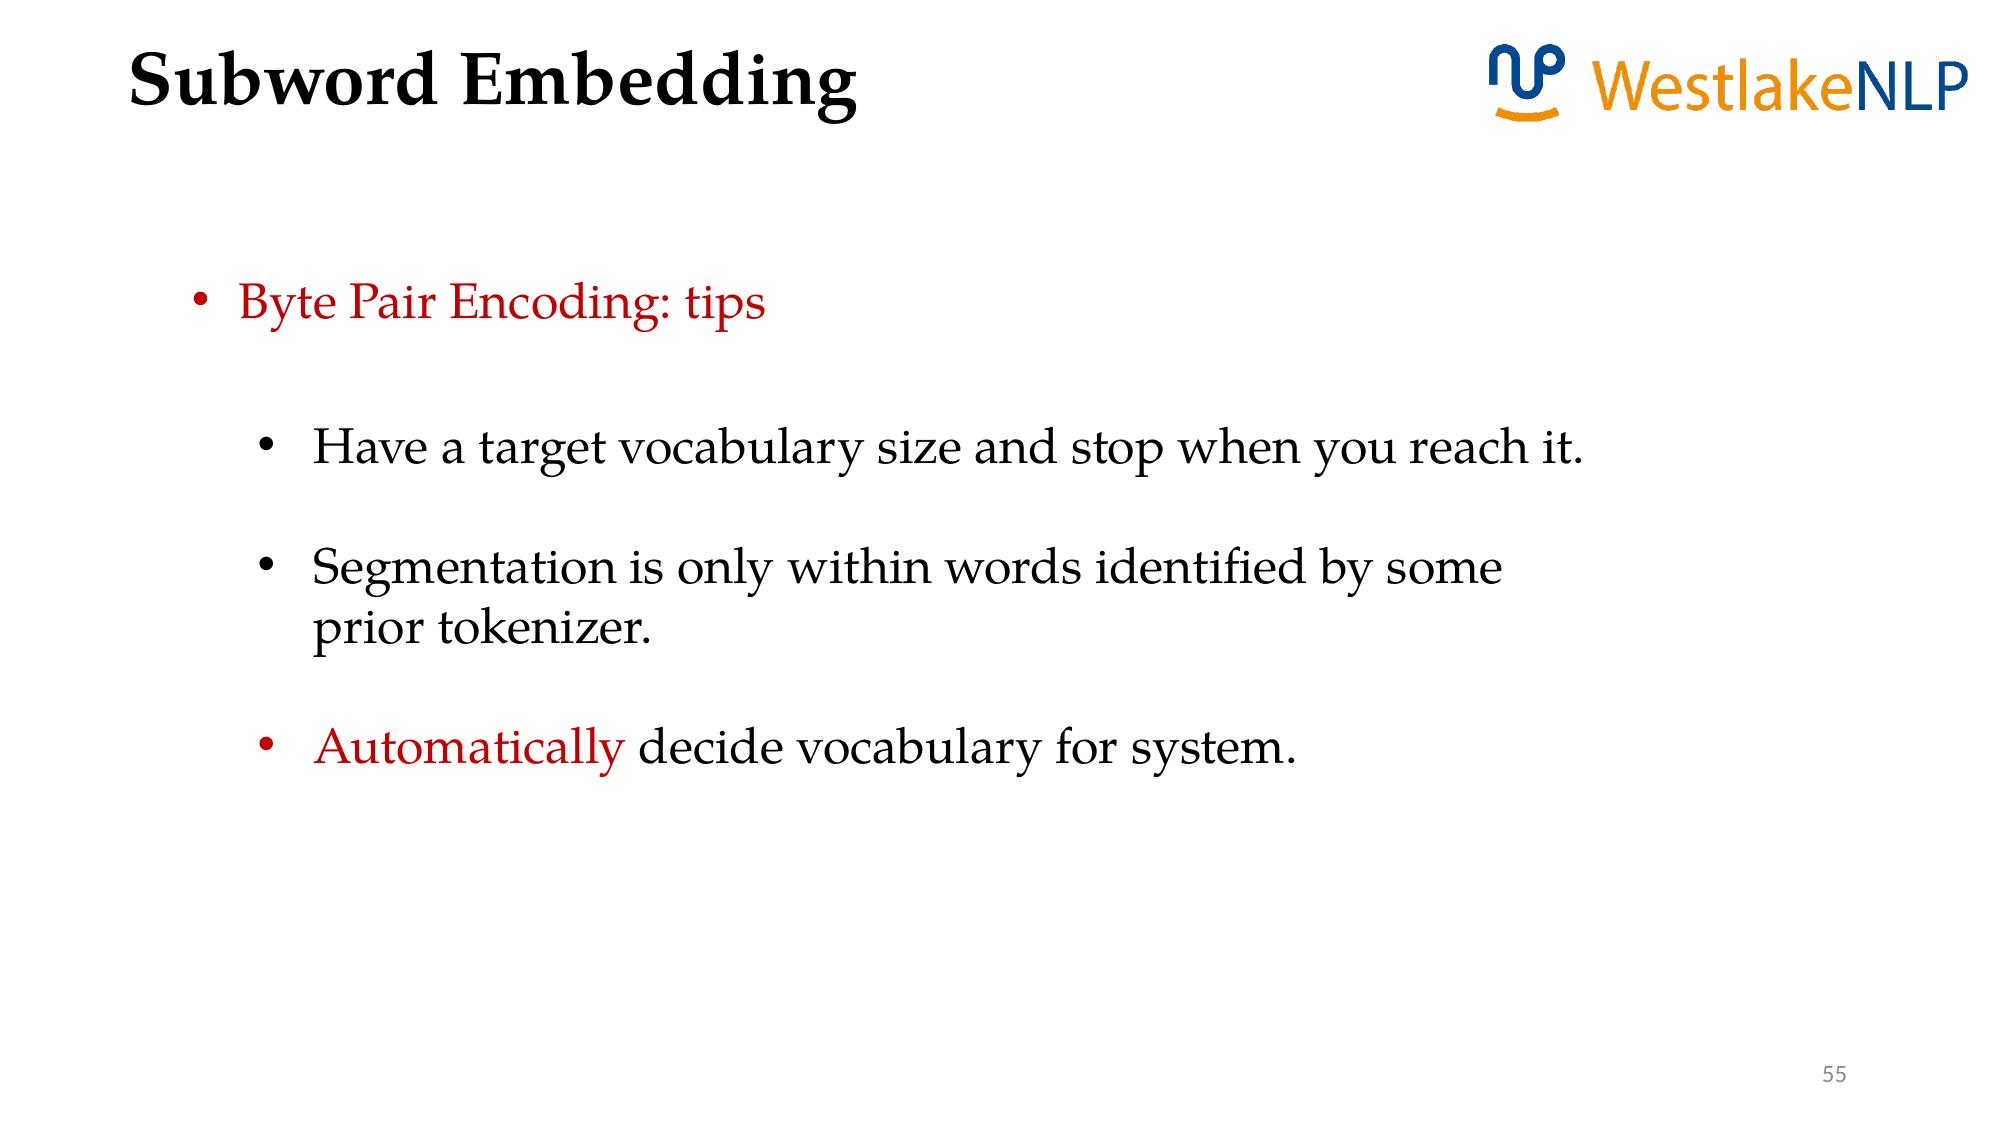

Subword Embedding
Byte Pair Encoding: tips
Have a target vocabulary size and stop when you reach it.

Segmentation is only within words identified by some prior tokenizer.

Automatically decide vocabulary for system.
55